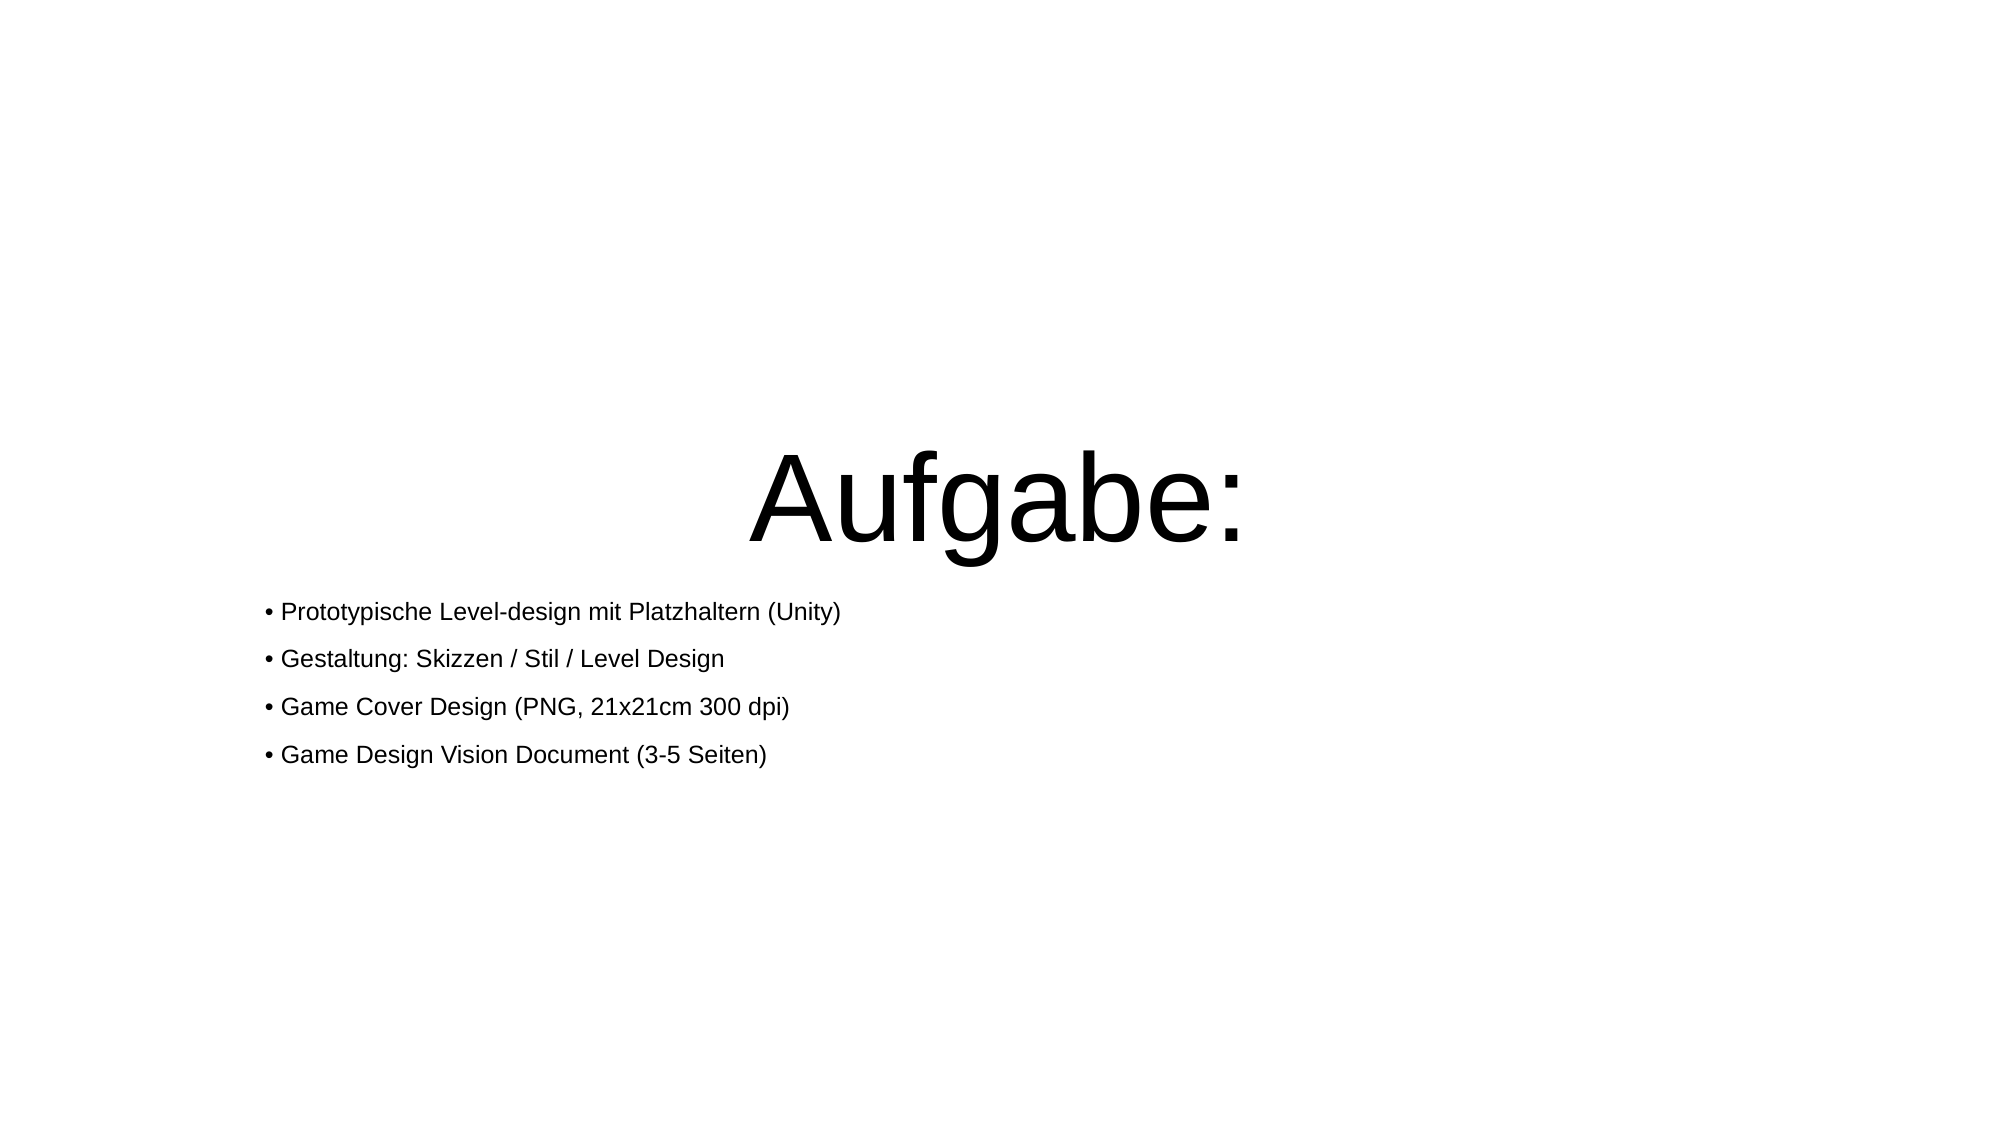

# Aufgabe:
• Prototypische Level-design mit Platzhaltern (Unity)
• Gestaltung: Skizzen / Stil / Level Design
• Game Cover Design (PNG, 21x21cm 300 dpi)
• Game Design Vision Document (3-5 Seiten)